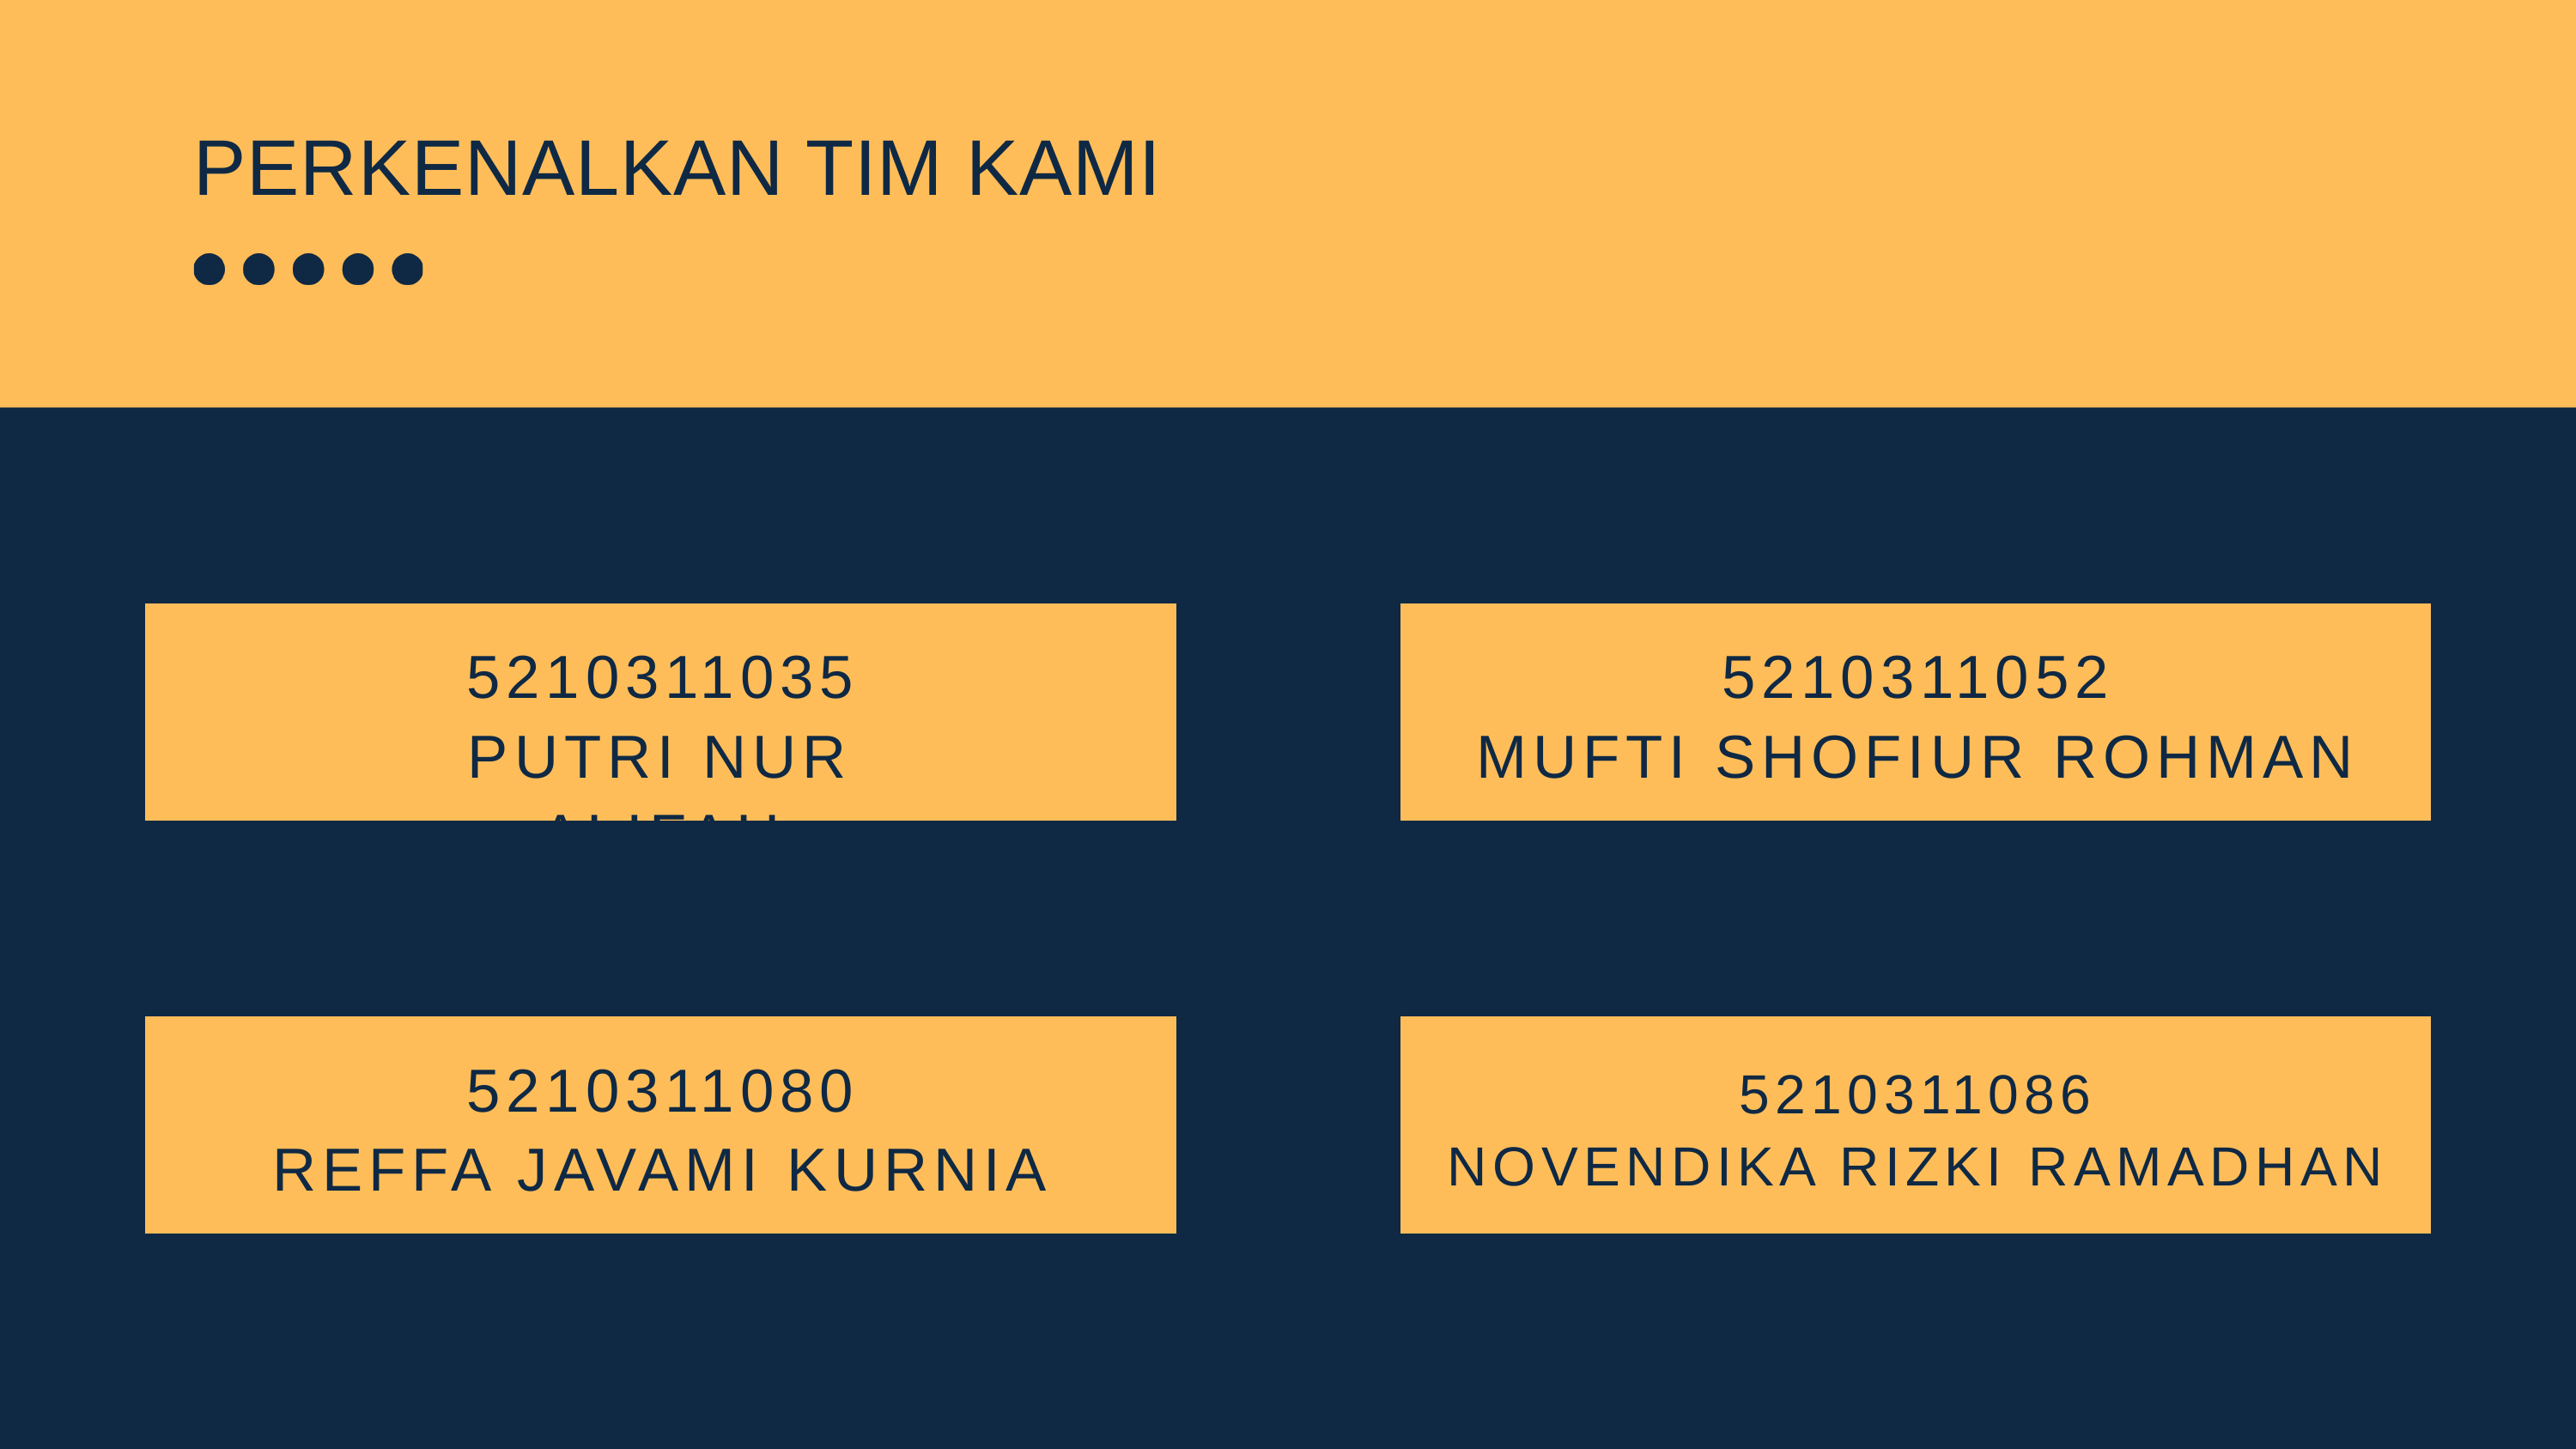

PERKENALKAN TIM KAMI

5210311035
PUTRI NUR ALIFAH
5210311052
MUFTI SHOFIUR ROHMAN

5210311080
REFFA JAVAMI KURNIA
5210311086
NOVENDIKA RIZKI RAMADHAN